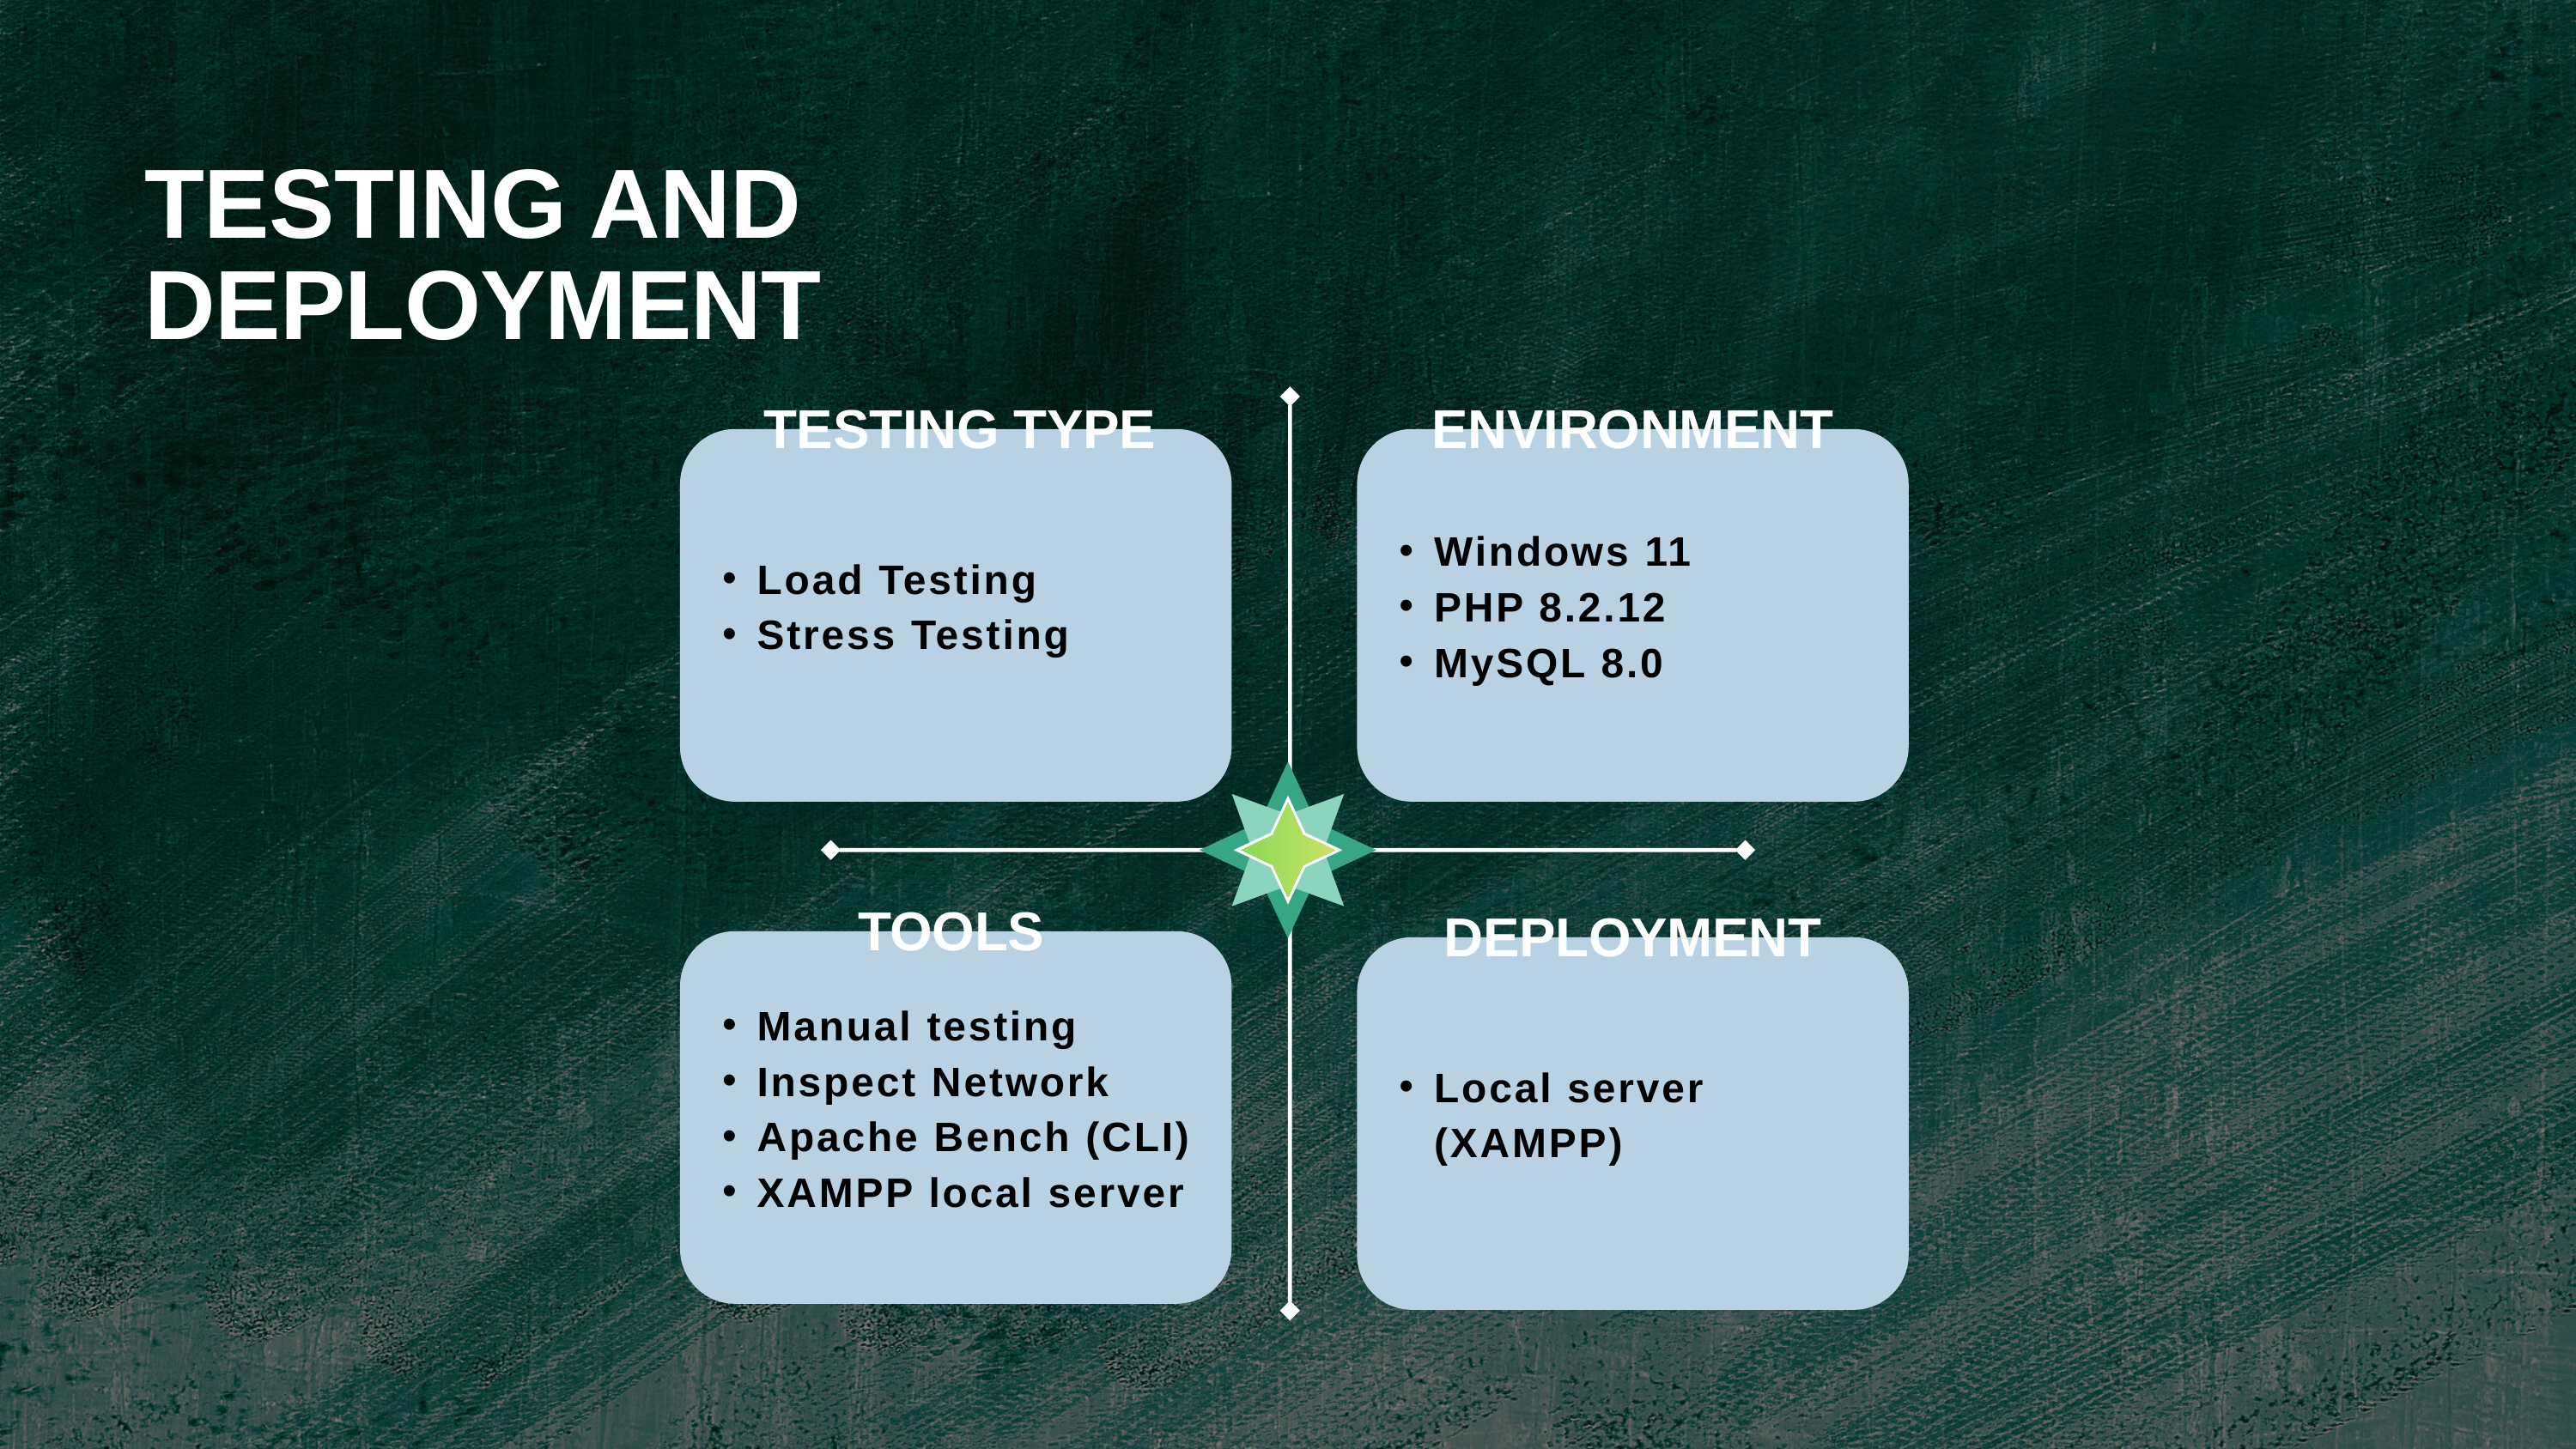

TESTING AND DEPLOYMENT

TESTING TYPE
ENVIRONMENT

Load Testing
Stress Testing

Windows 11
PHP 8.2.12
MySQL 8.0

TOOLS
DEPLOYMENT

Manual testing
Inspect Network
Apache Bench (CLI)
XAMPP local server

Local server (XAMPP)